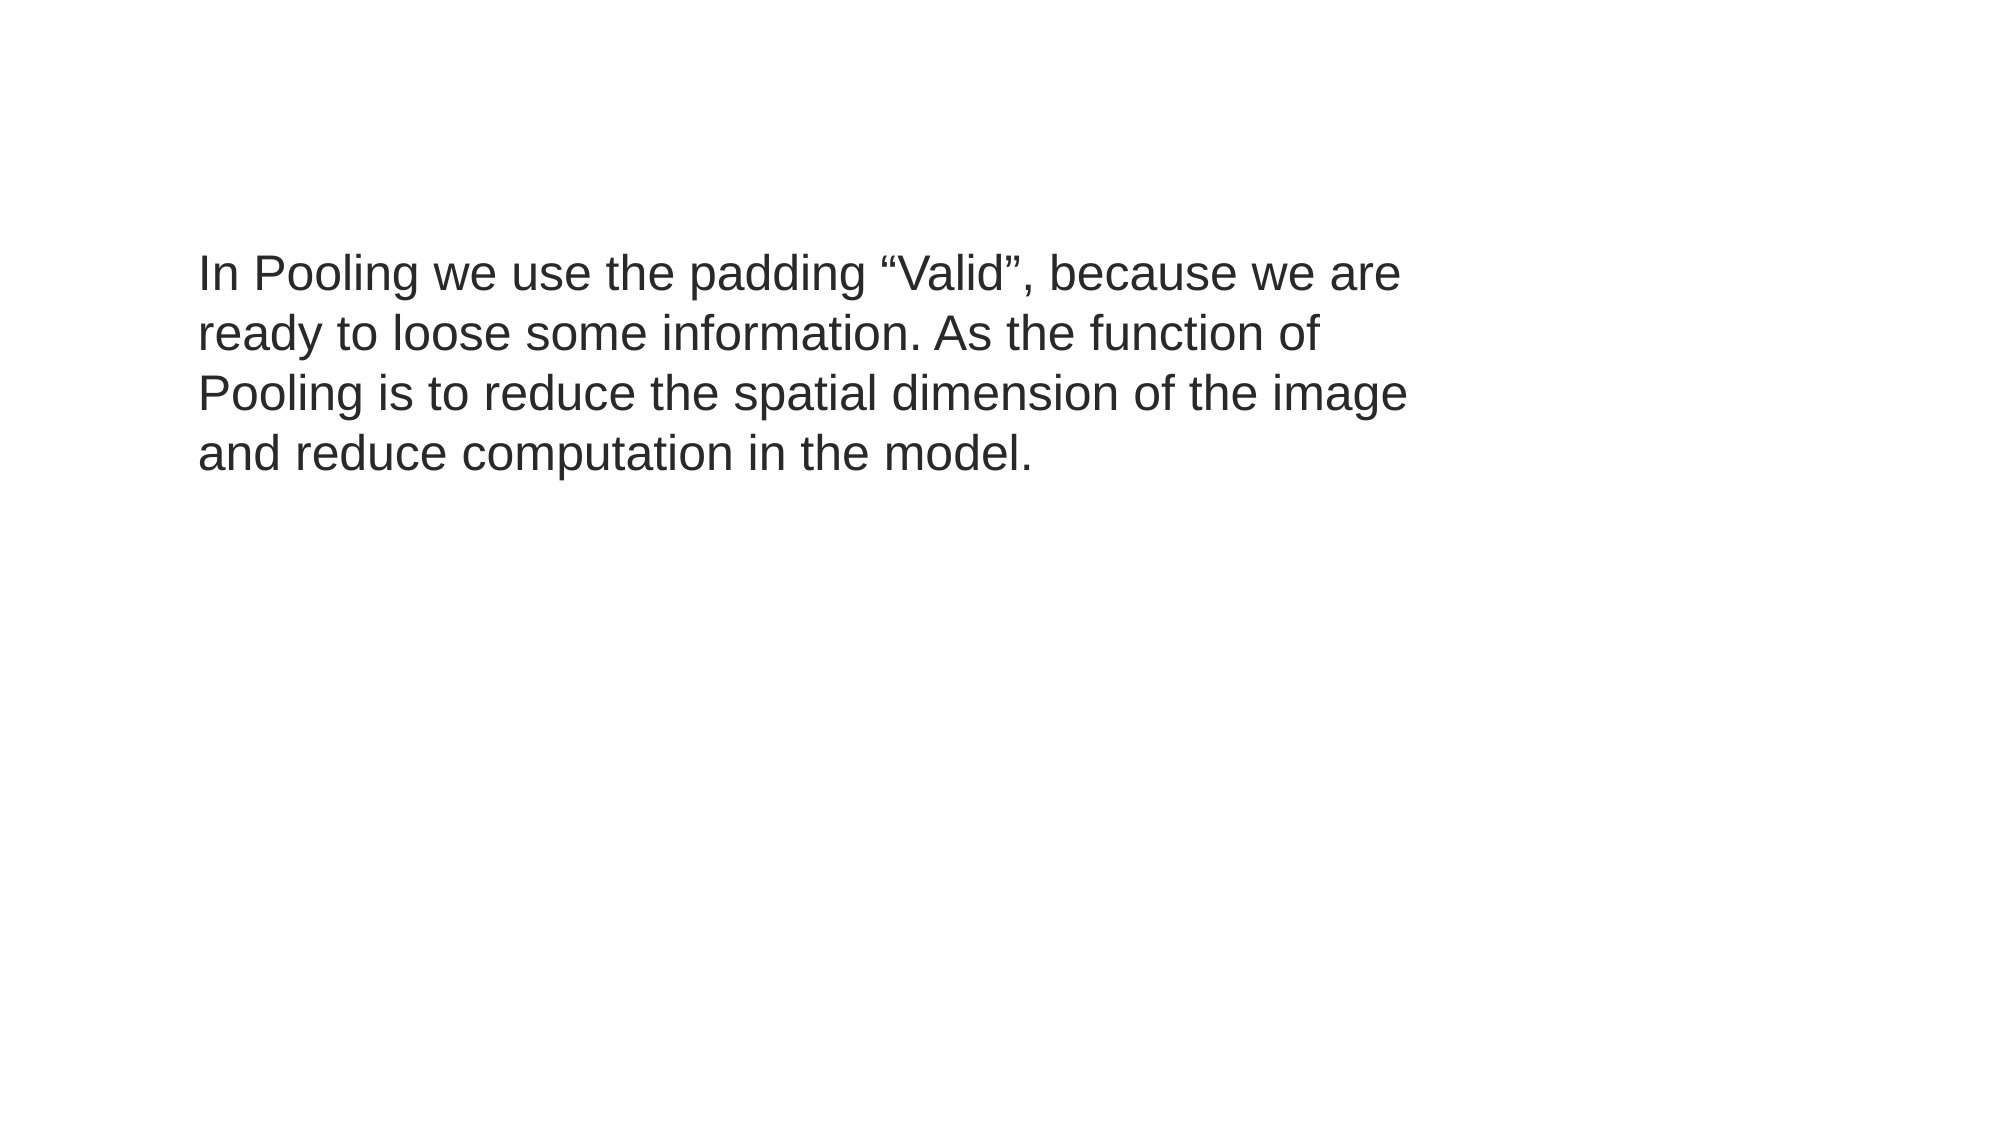

In Pooling we use the padding “Valid”, because we are ready to loose some information. As the function of Pooling is to reduce the spatial dimension of the image and reduce computation in the model.